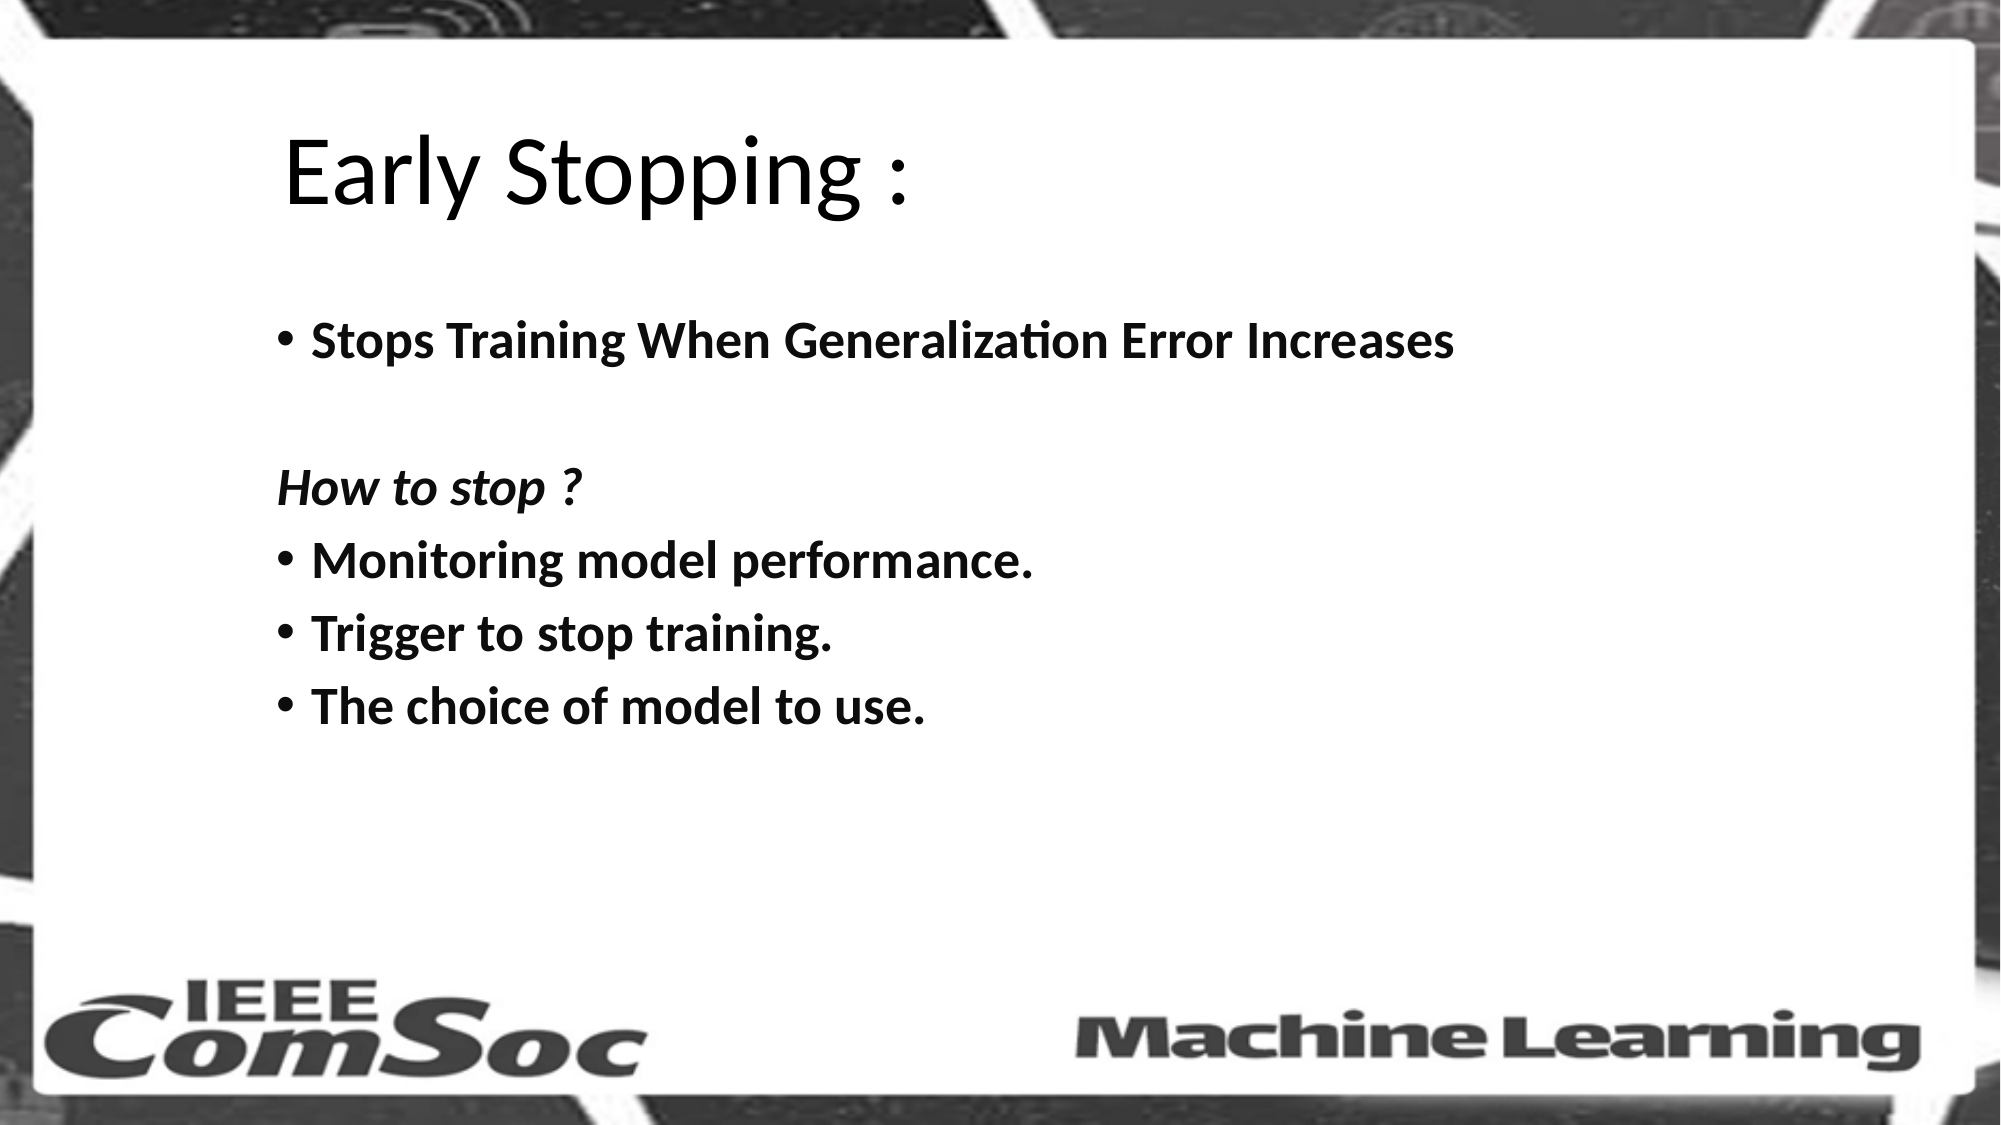

Early Stopping :
Stops Training When Generalization Error Increases

How to stop ?
Monitoring model performance.
Trigger to stop training.
The choice of model to use.